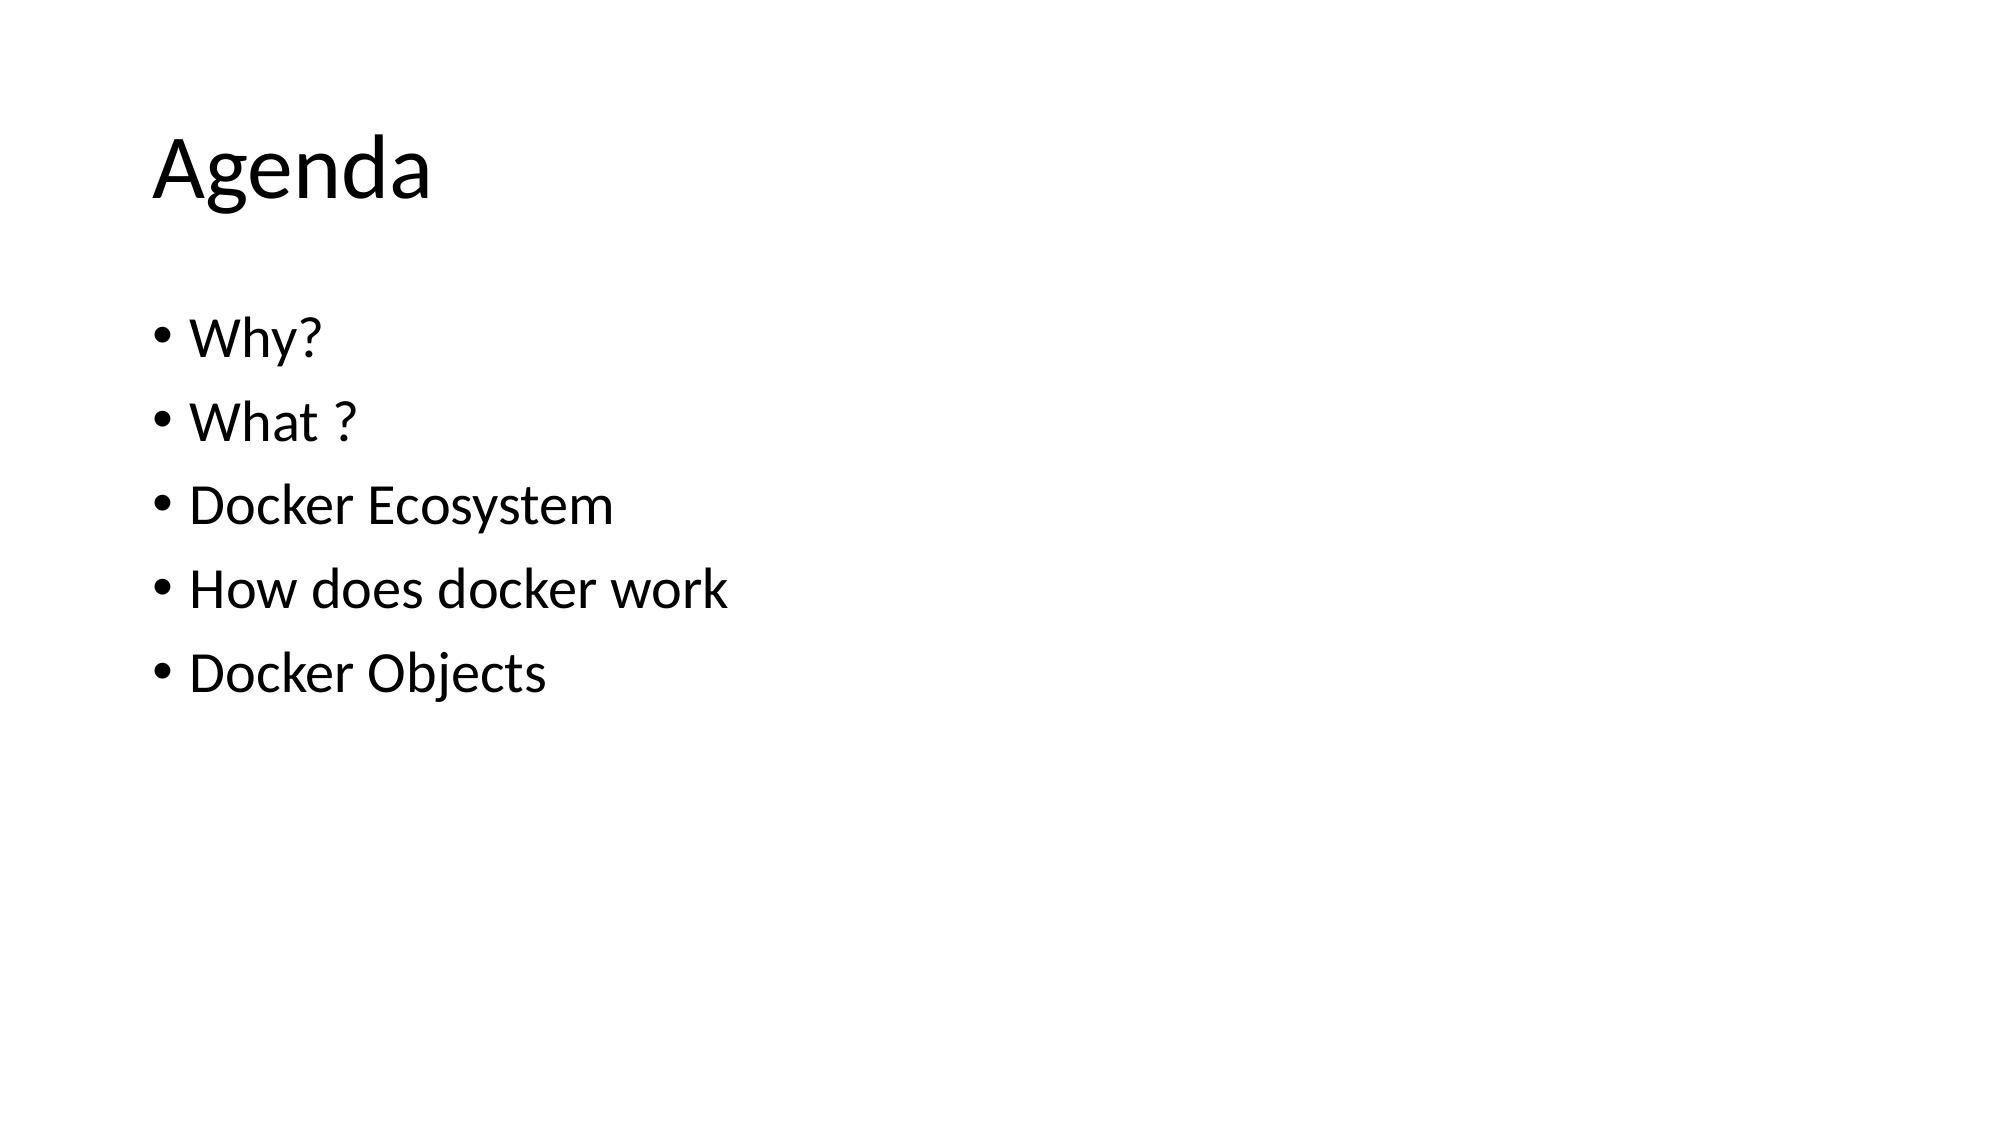

# Agenda
Why?
What ?
Docker Ecosystem
How does docker work
Docker Objects